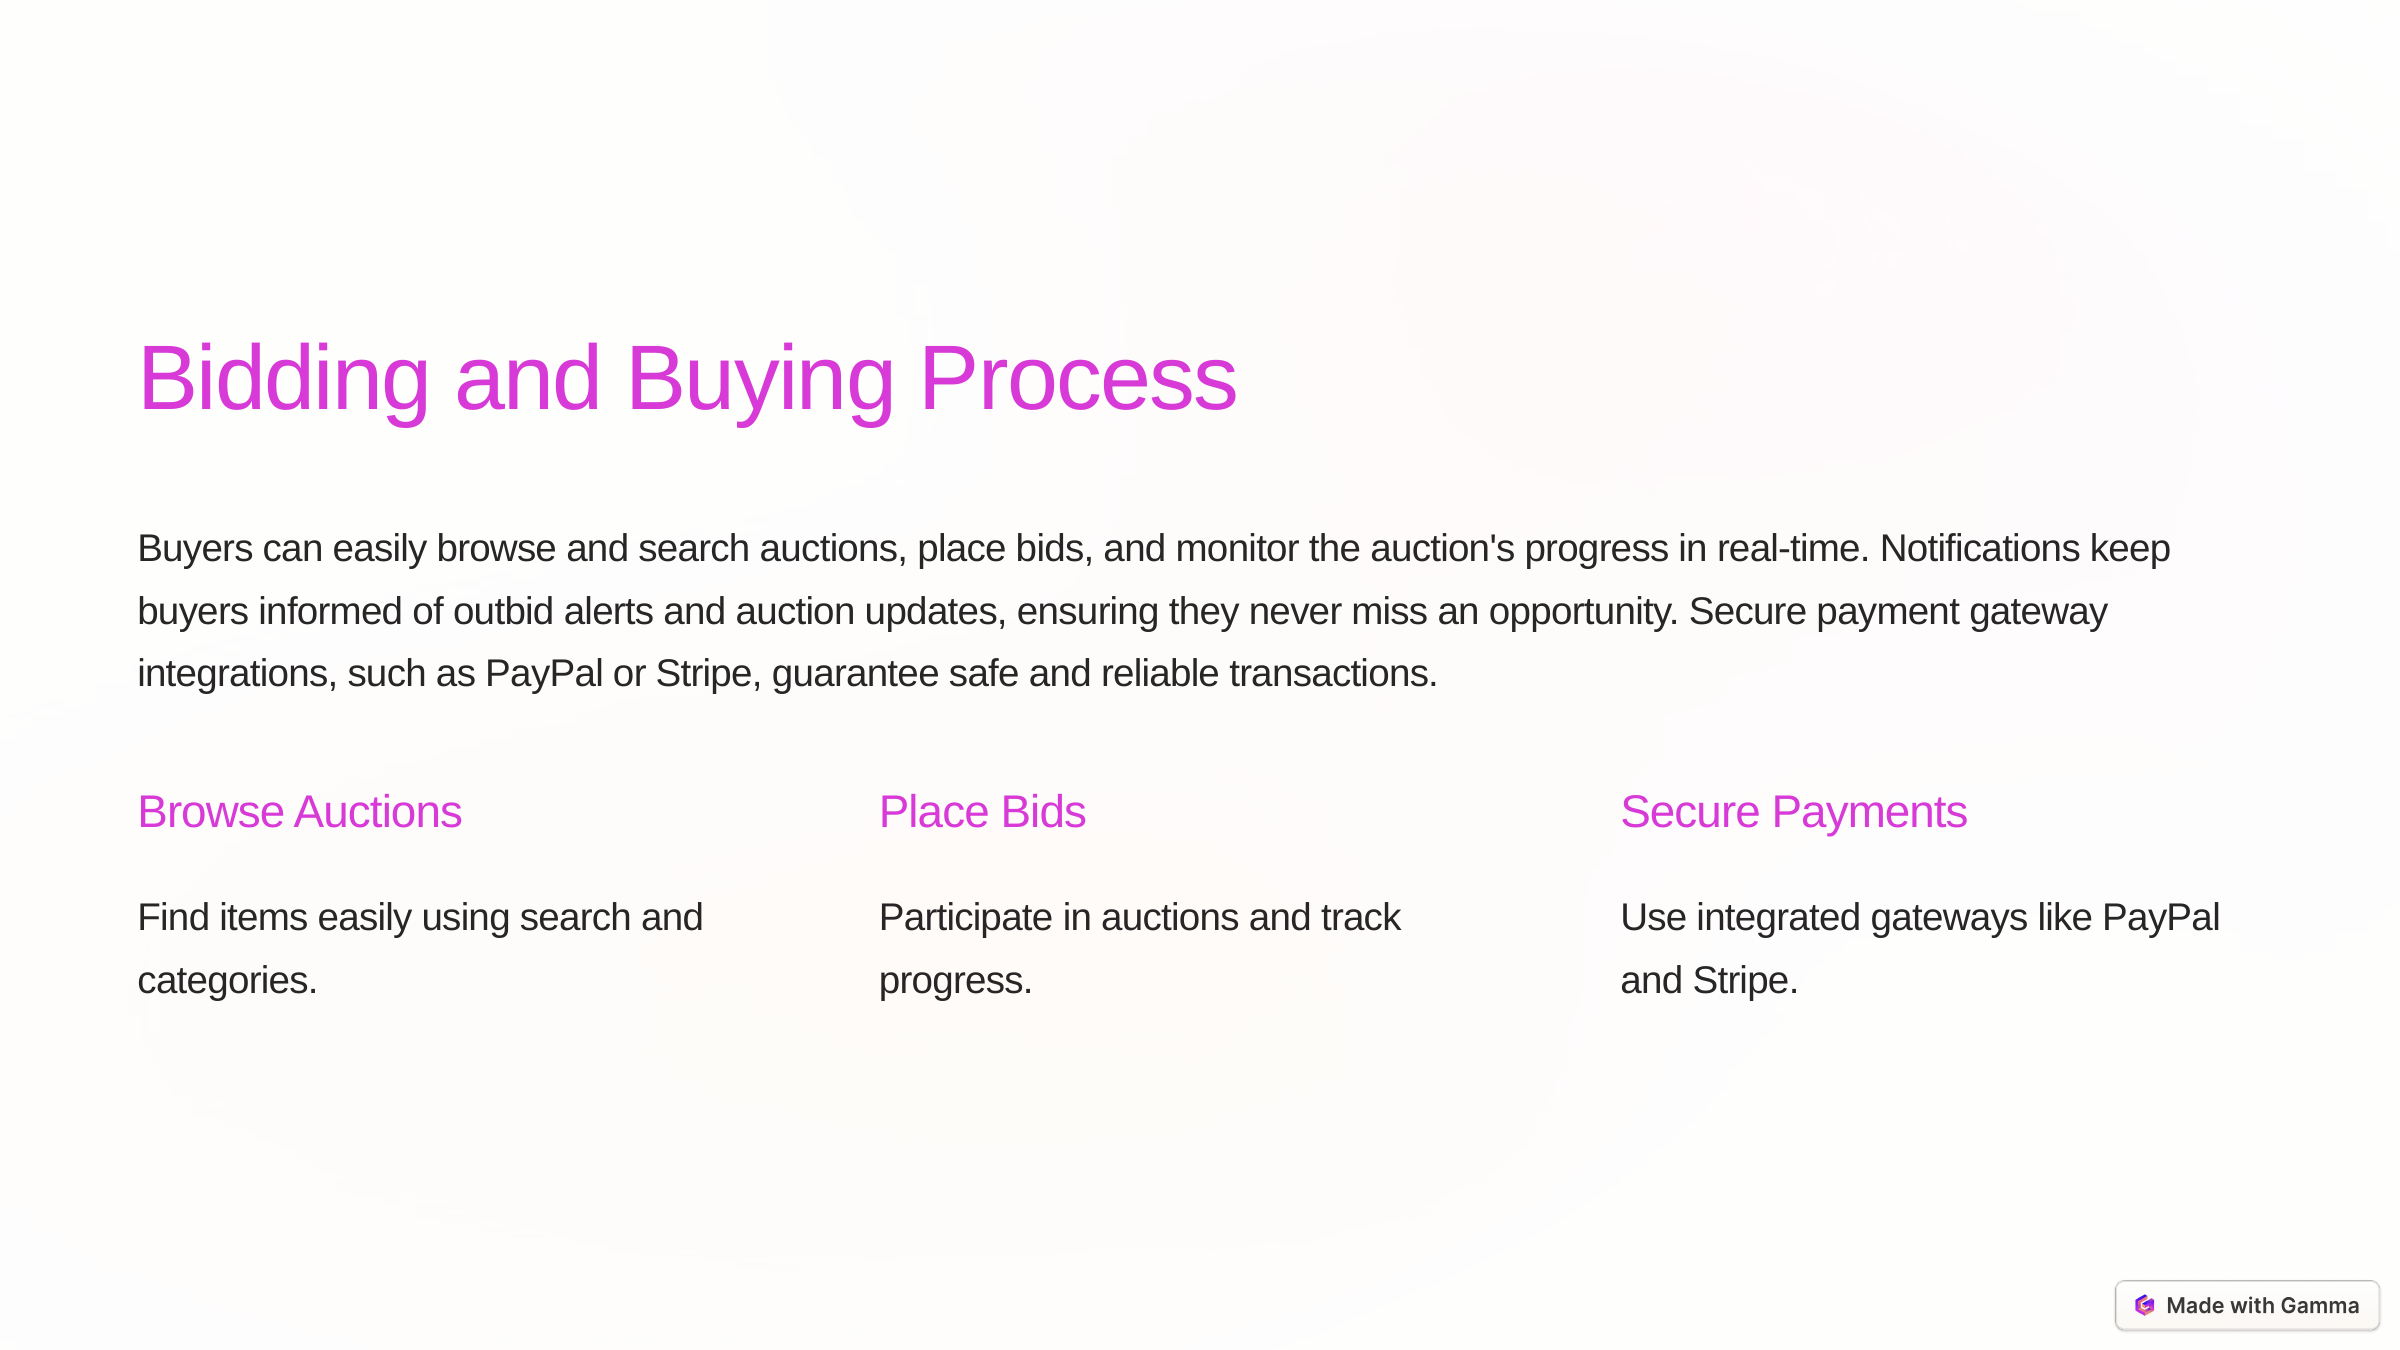

Bidding and Buying Process
Buyers can easily browse and search auctions, place bids, and monitor the auction's progress in real-time. Notifications keep buyers informed of outbid alerts and auction updates, ensuring they never miss an opportunity. Secure payment gateway integrations, such as PayPal or Stripe, guarantee safe and reliable transactions.
Browse Auctions
Place Bids
Secure Payments
Find items easily using search and categories.
Participate in auctions and track progress.
Use integrated gateways like PayPal and Stripe.